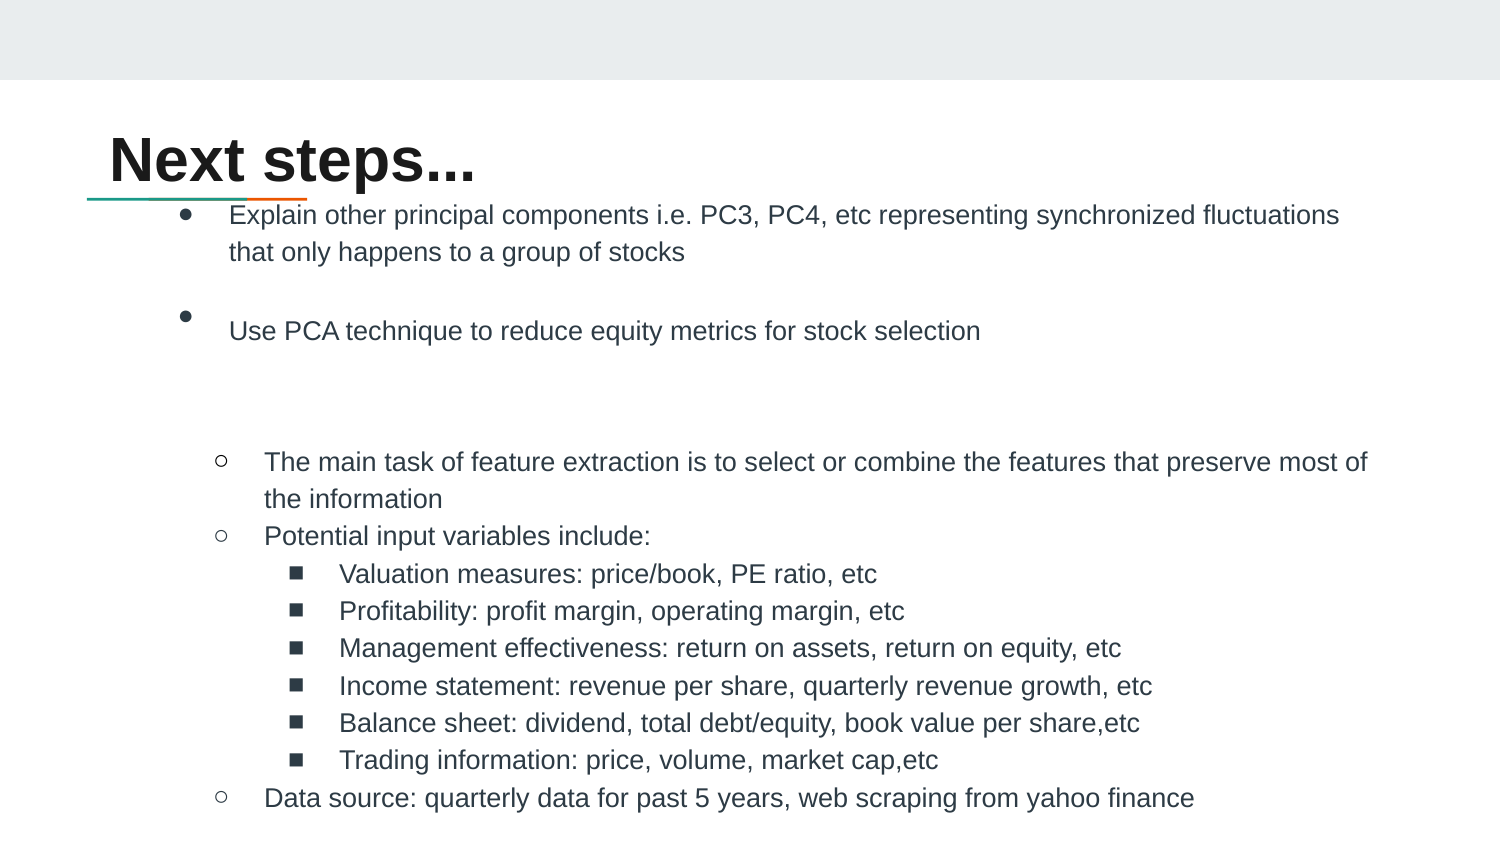

# Next steps...
Explain other principal components i.e. PC3, PC4, etc representing synchronized fluctuations that only happens to a group of stocks
Use PCA technique to reduce equity metrics for stock selection
The main task of feature extraction is to select or combine the features that preserve most of the information
Potential input variables include:
Valuation measures: price/book, PE ratio, etc
Profitability: profit margin, operating margin, etc
Management effectiveness: return on assets, return on equity, etc
Income statement: revenue per share, quarterly revenue growth, etc
Balance sheet: dividend, total debt/equity, book value per share,etc
Trading information: price, volume, market cap,etc
Data source: quarterly data for past 5 years, web scraping from yahoo finance